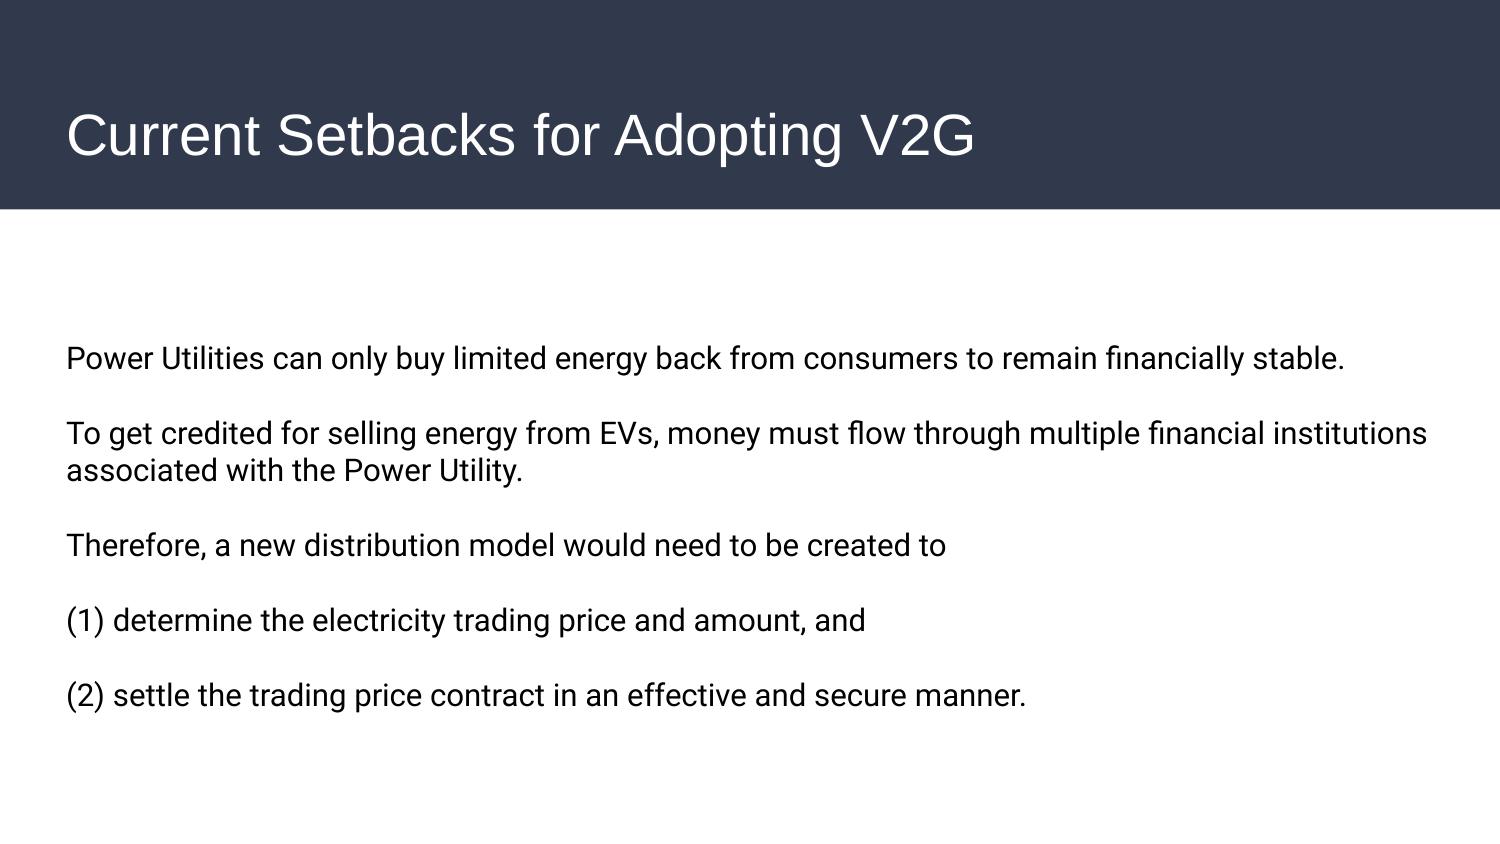

# Current Setbacks for Adopting V2G
Power Utilities can only buy limited energy back from consumers to remain financially stable.

To get credited for selling energy from EVs, money must flow through multiple financial institutions associated with the Power Utility.

Therefore, a new distribution model would need to be created to

(1) determine the electricity trading price and amount, and

(2) settle the trading price contract in an effective and secure manner.